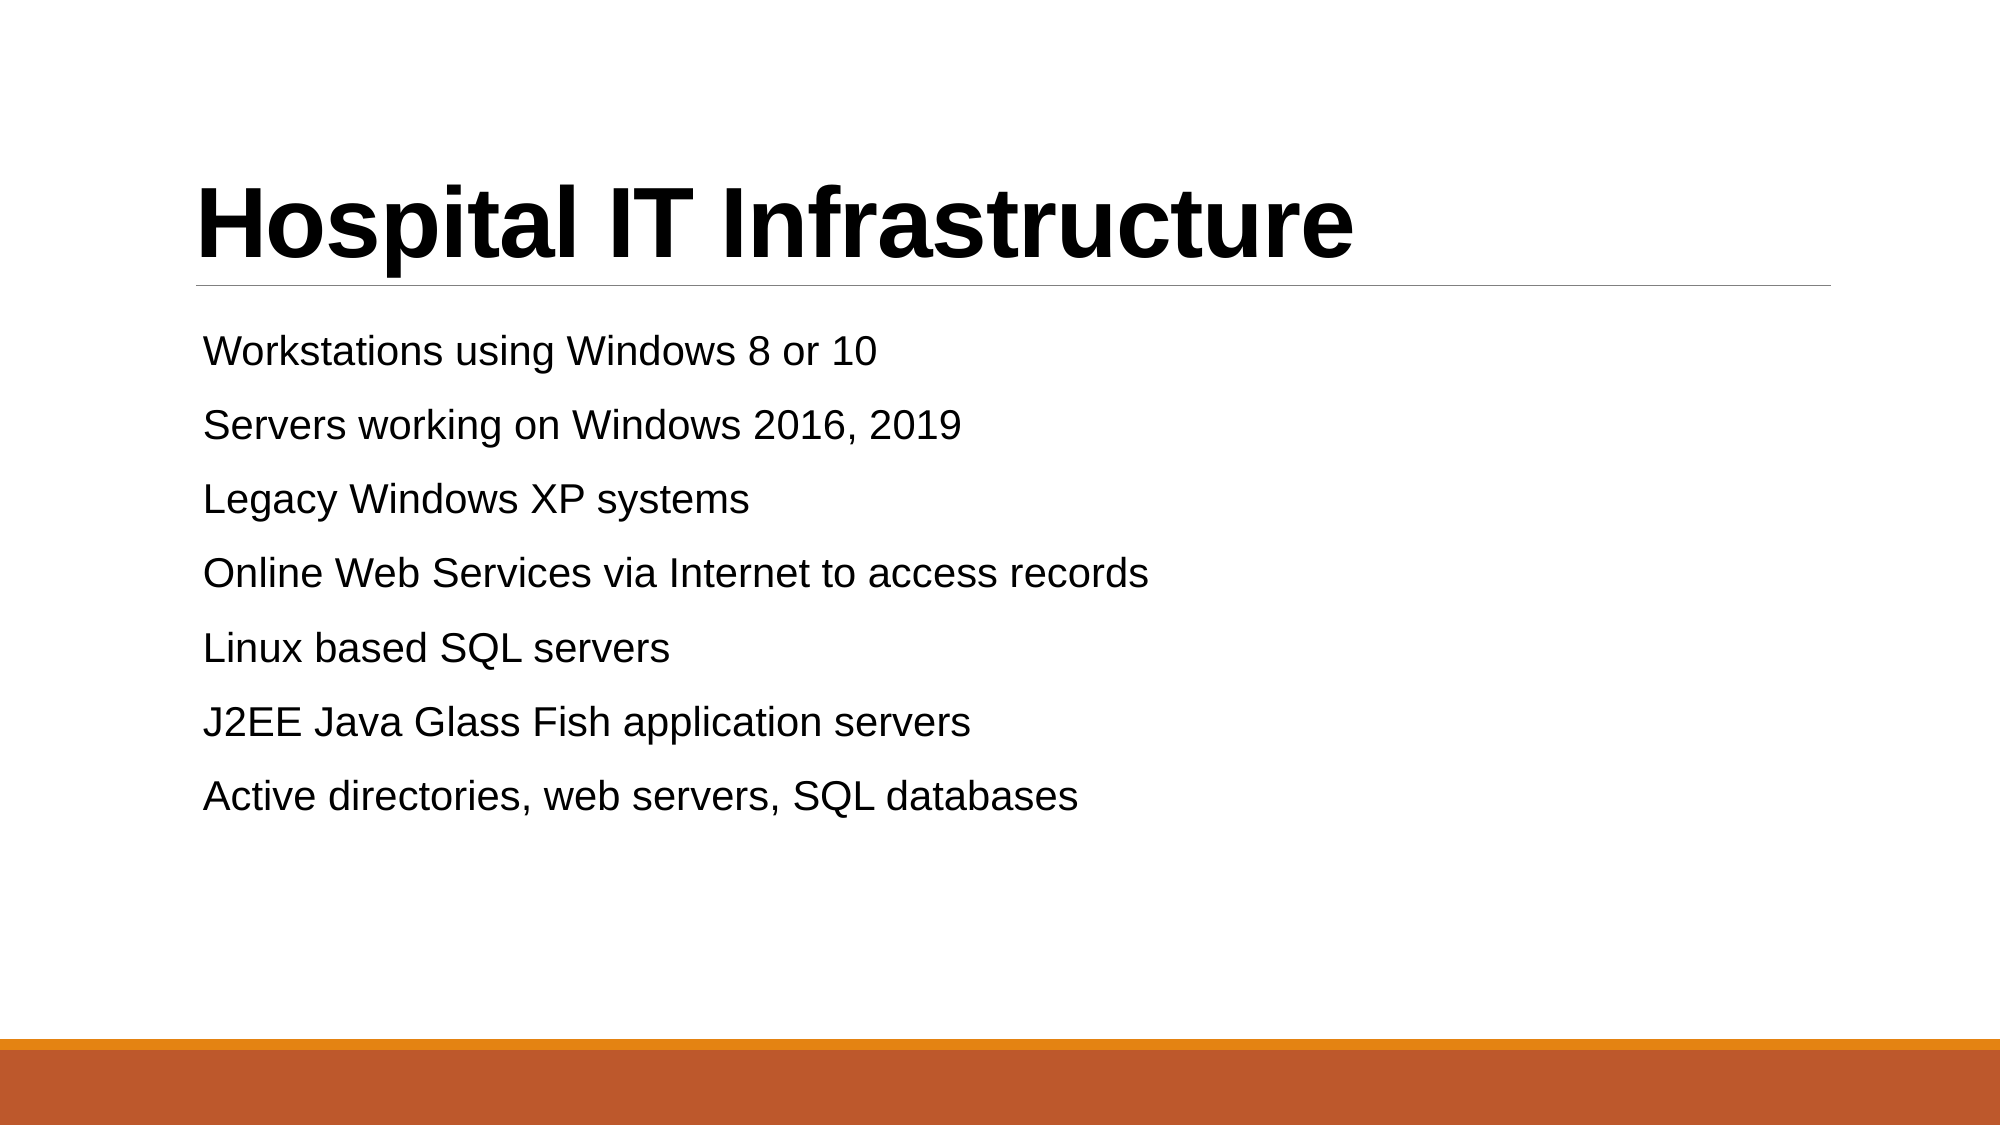

# Hospital IT Infrastructure
  Workstations using Windows 8 or 10
  Servers working on Windows 2016, 2019
  Legacy Windows XP systems
  Online Web Services via Internet to access records
  Linux based SQL servers
  J2EE Java Glass Fish application servers
  Active directories, web servers, SQL databases